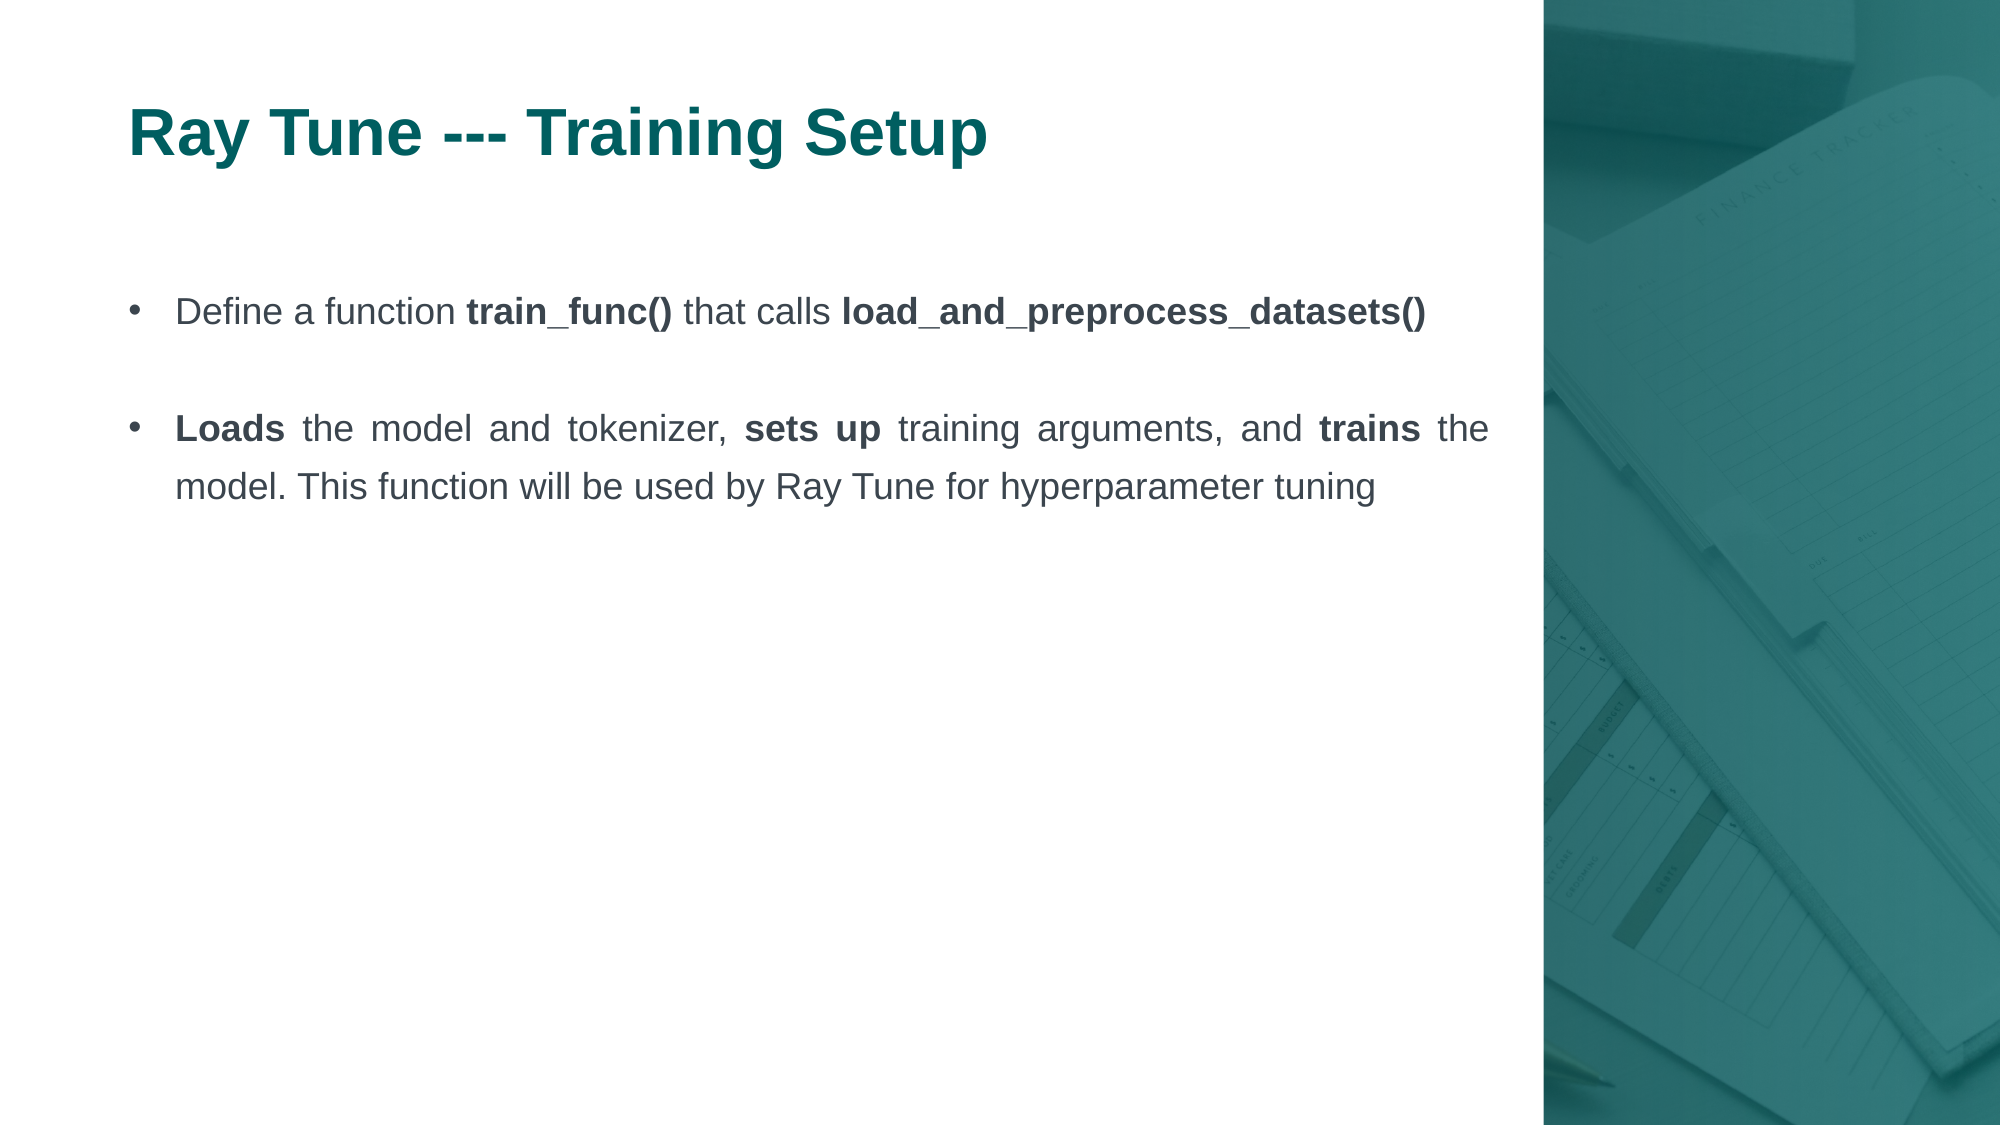

Ray Tune --- Training Setup

Define a function train_func() that calls load_and_preprocess_datasets()

Loads the model and tokenizer, sets up training arguments, and trains the model. This function will be used by Ray Tune for hyperparameter tuning